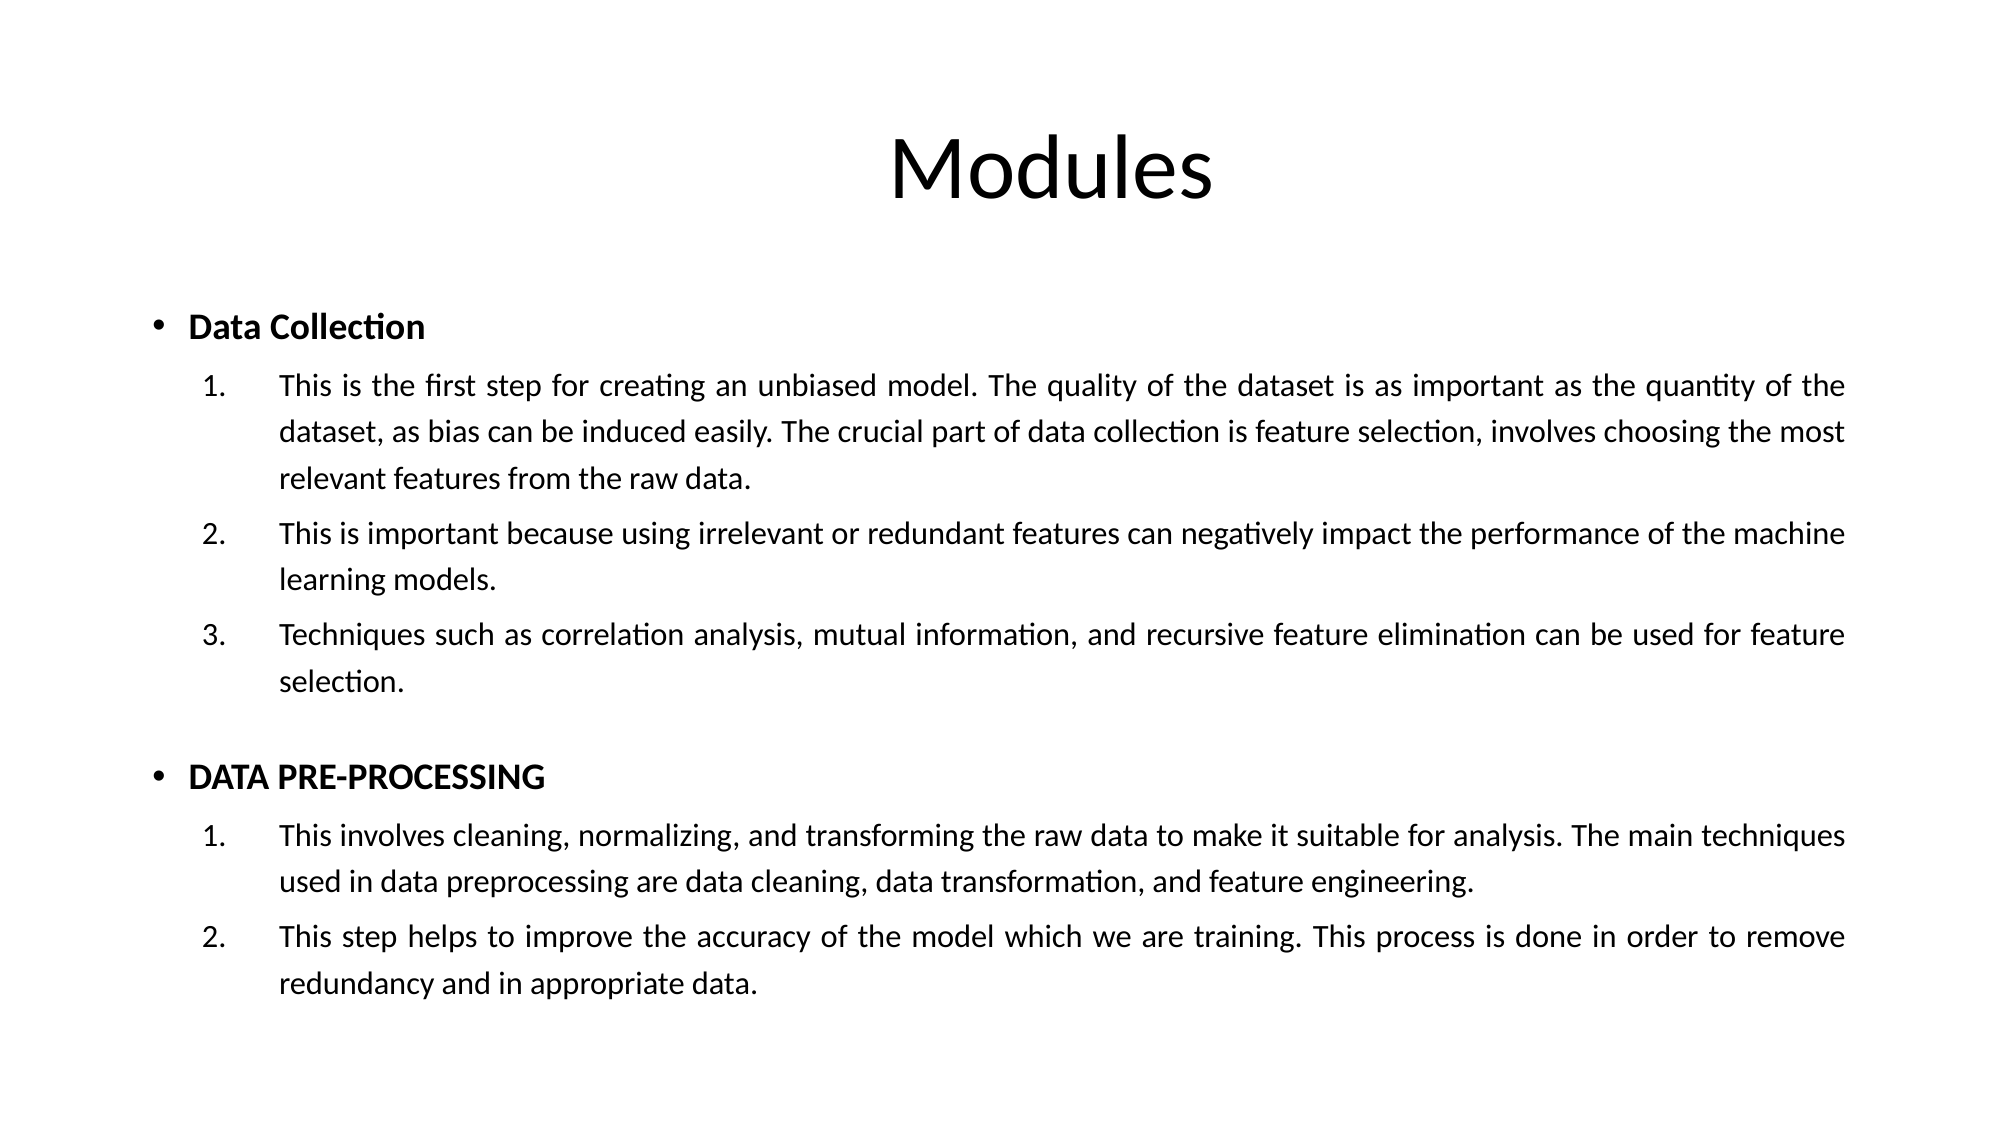

# Modules
Data Collection
This is the first step for creating an unbiased model. The quality of the dataset is as important as the quantity of the dataset, as bias can be induced easily. The crucial part of data collection is feature selection, involves choosing the most relevant features from the raw data.
This is important because using irrelevant or redundant features can negatively impact the performance of the machine learning models.
Techniques such as correlation analysis, mutual information, and recursive feature elimination can be used for feature selection.

DATA PRE-PROCESSING
This involves cleaning, normalizing, and transforming the raw data to make it suitable for analysis. The main techniques used in data preprocessing are data cleaning, data transformation, and feature engineering.
This step helps to improve the accuracy of the model which we are training. This process is done in order to remove redundancy and in appropriate data.